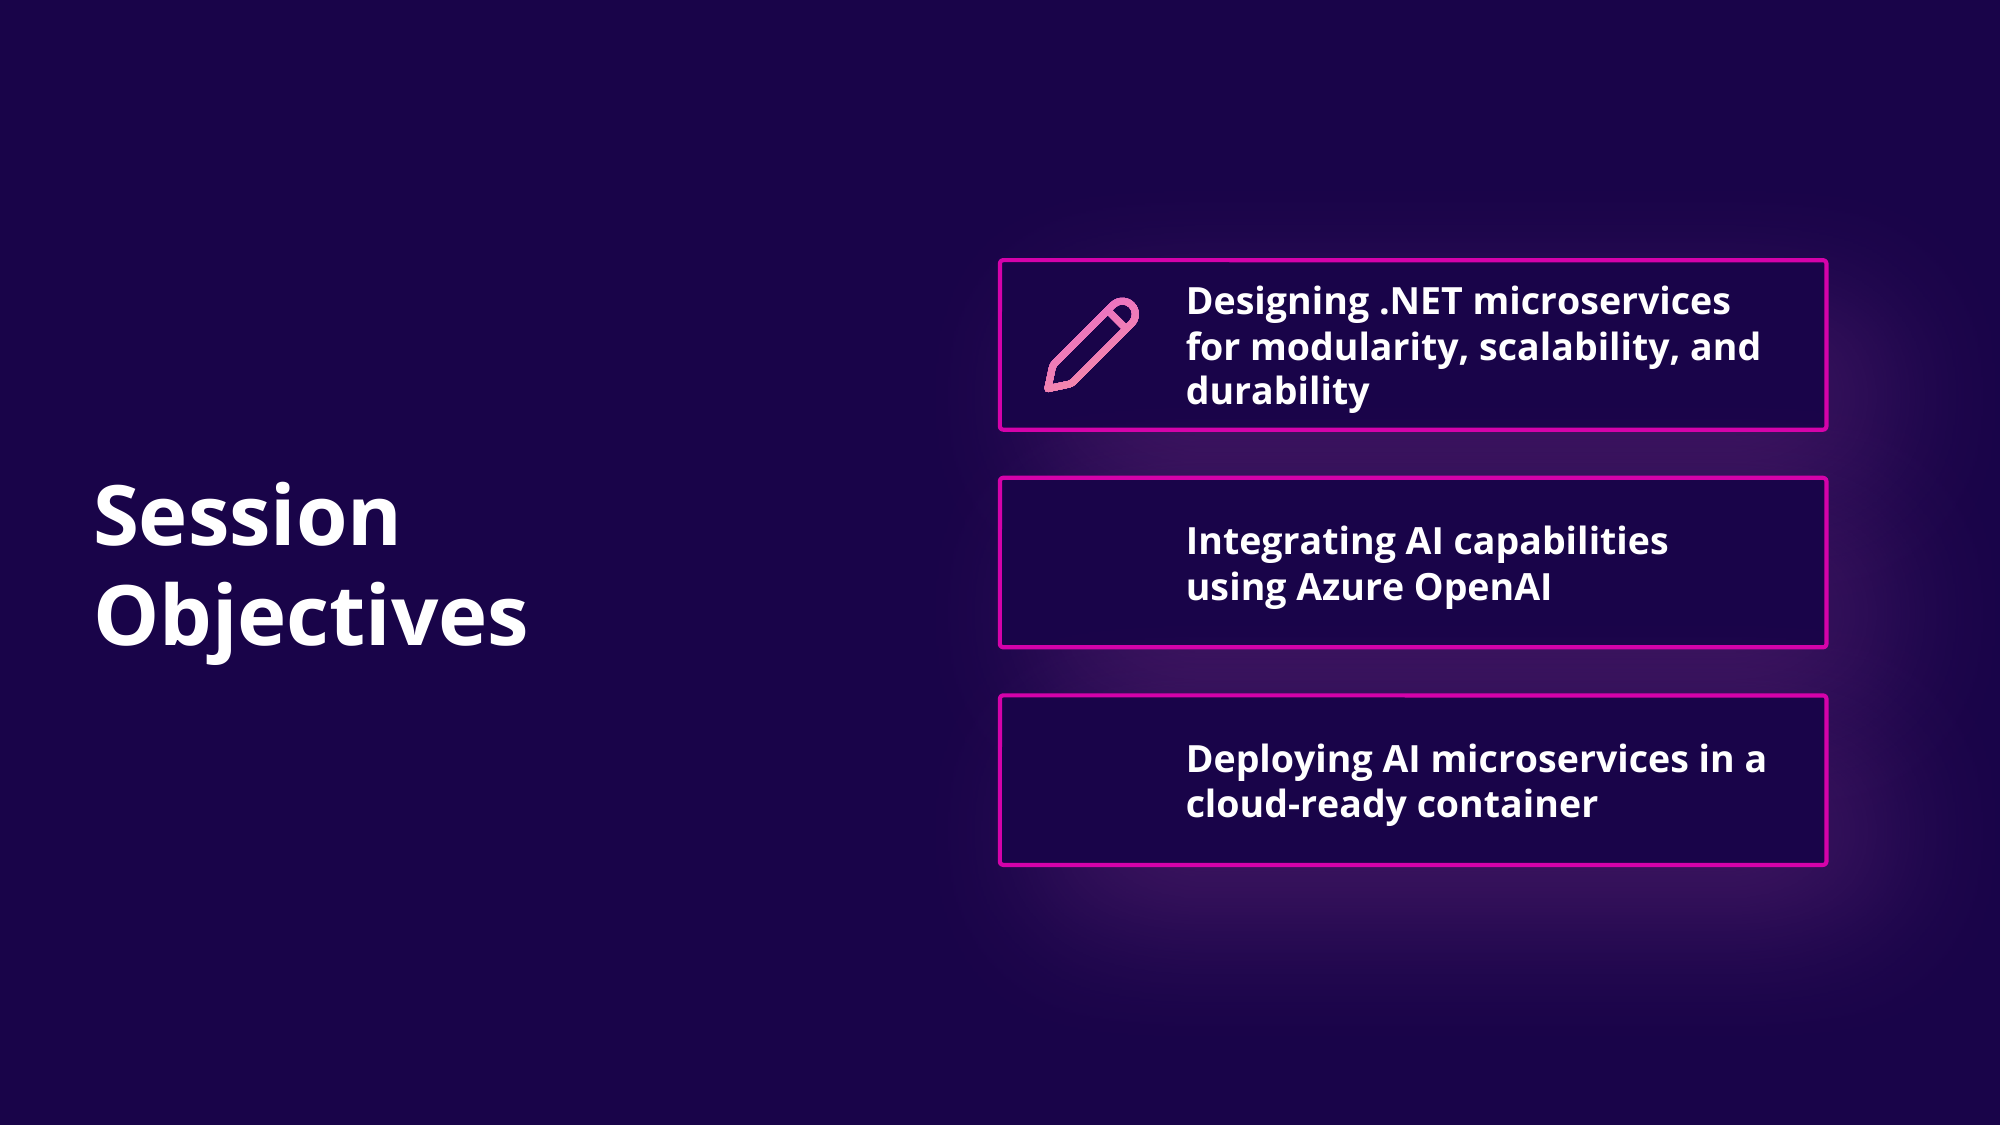

Designing .NET microservices for modularity, scalability, and durability

# Session Objectives

Integrating AI capabilities using Azure OpenAI

Deploying AI microservices in a cloud-ready container